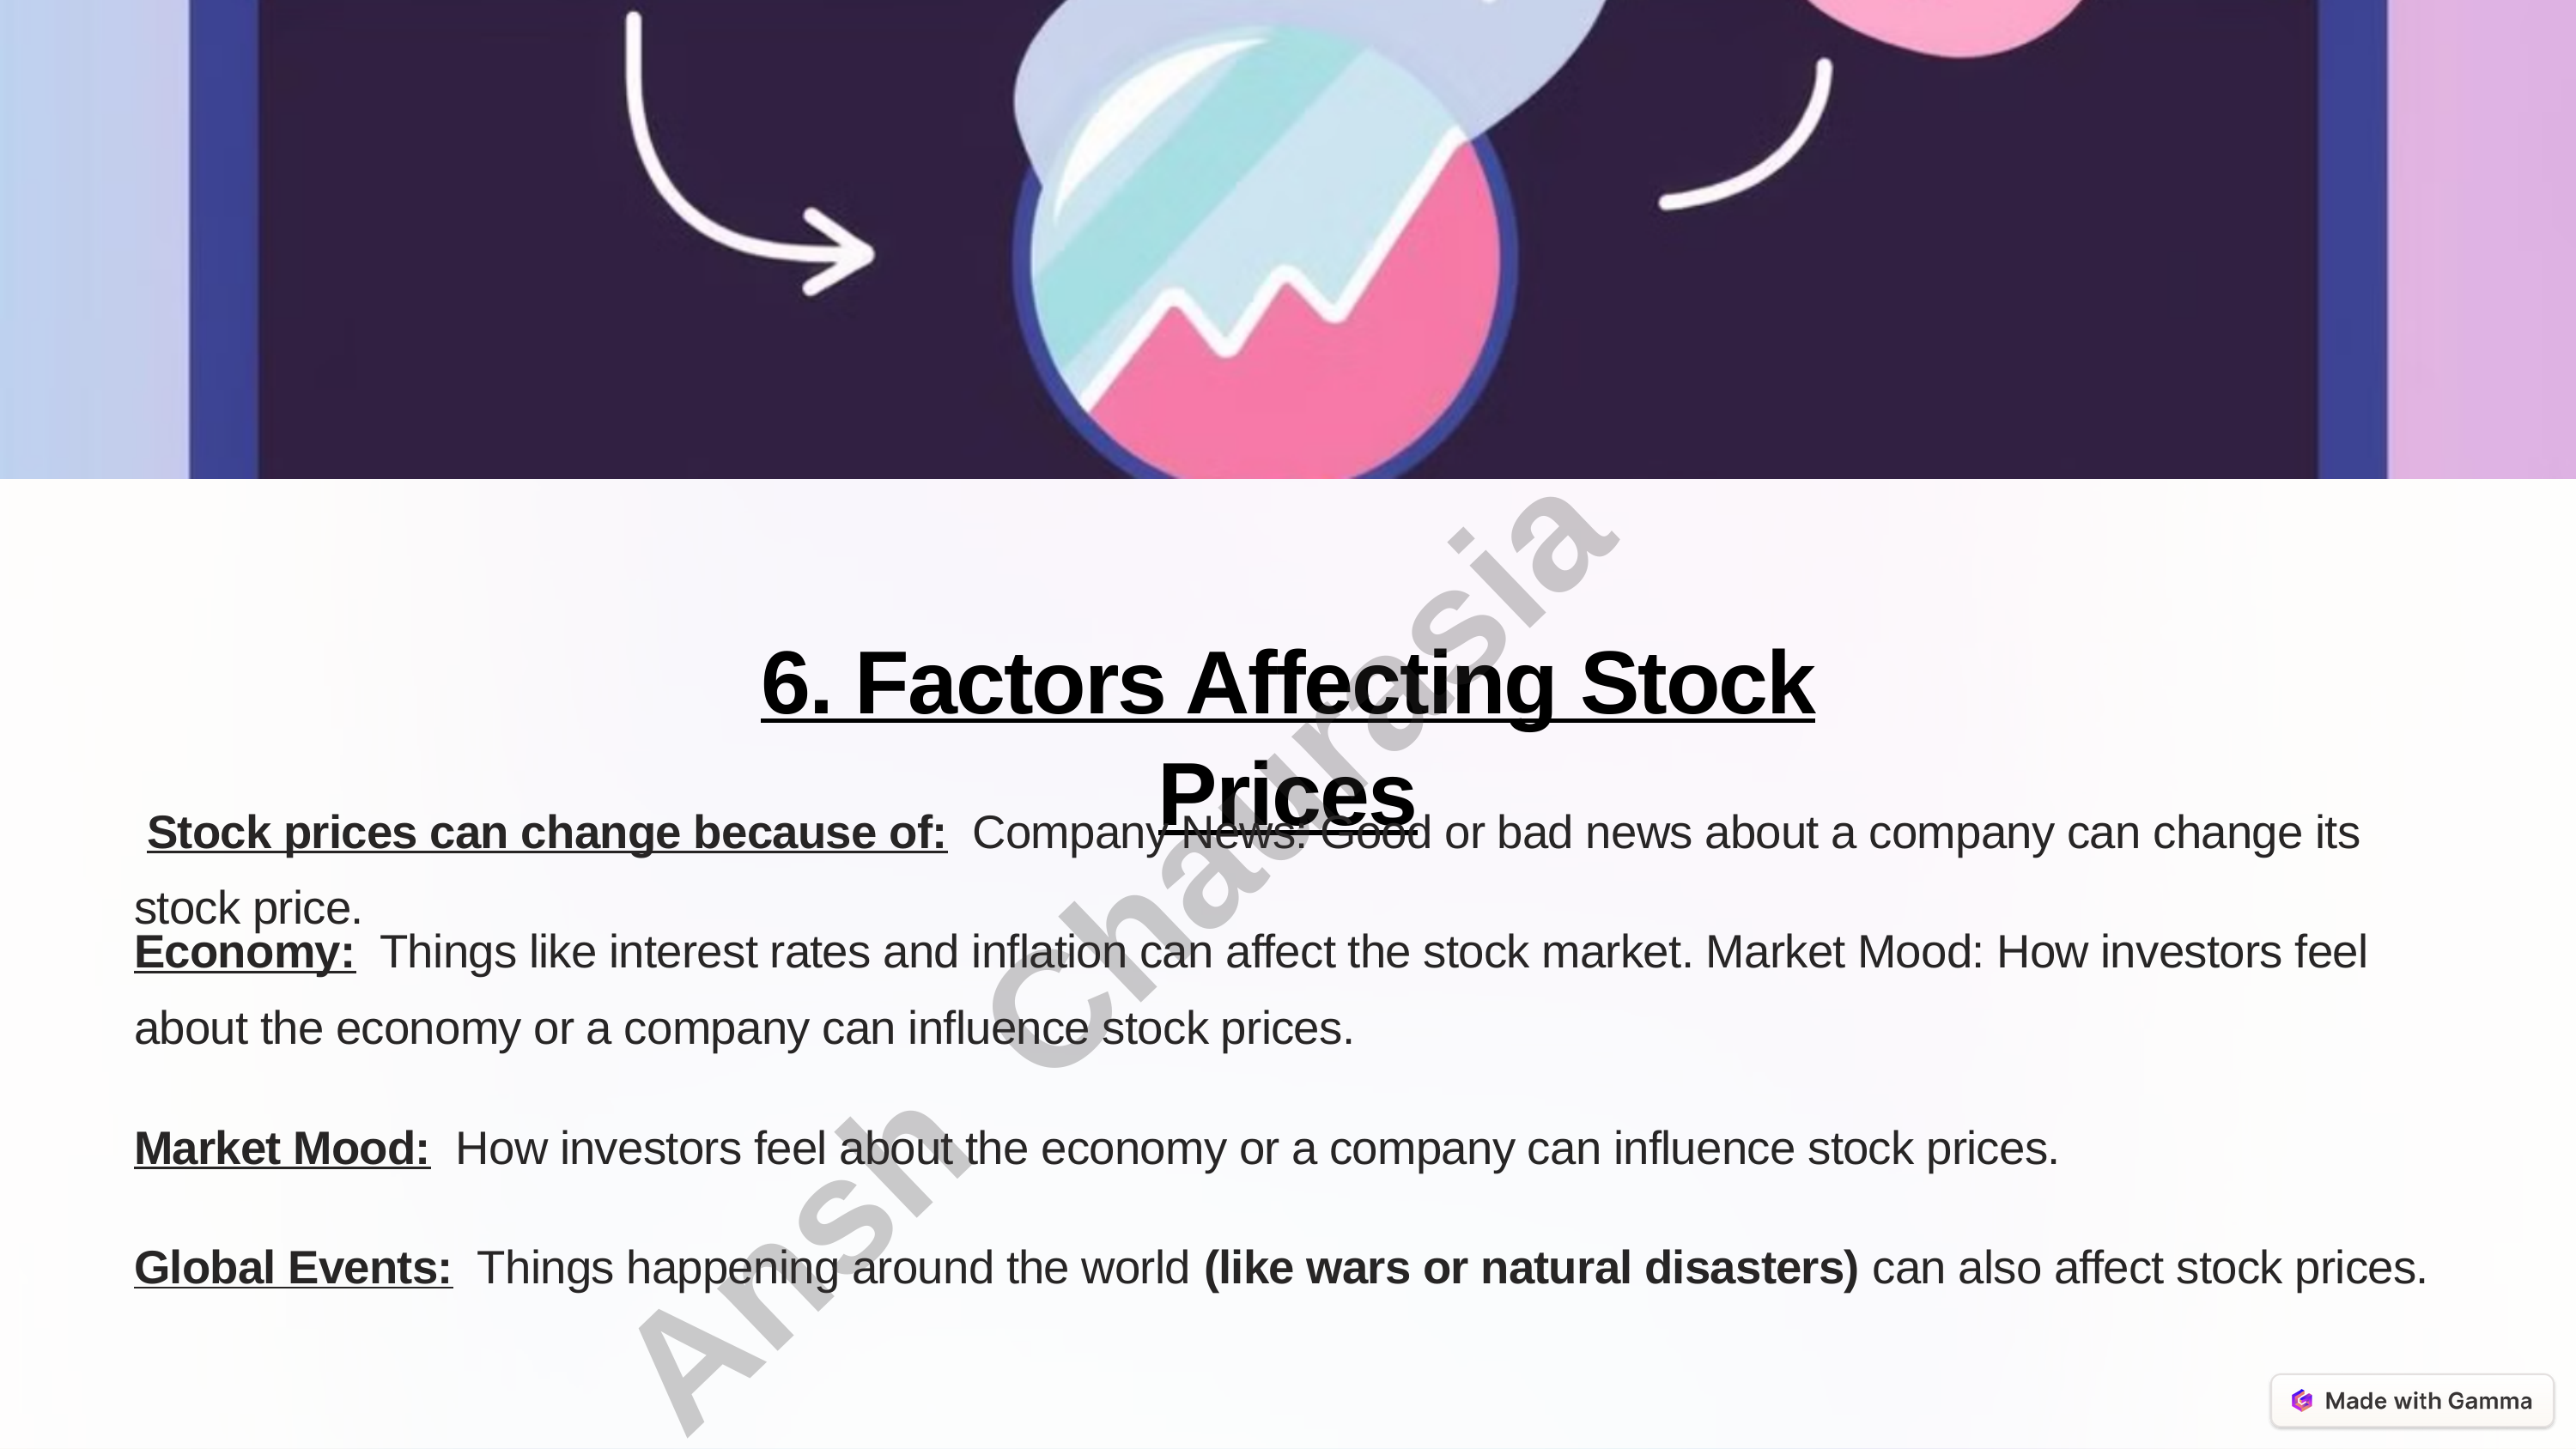

6. Factors Affecting Stock Prices

 Stock prices can change because of:  Company News: Good or bad news about a company can change its stock price.
Ansh  Chaurasia

Economy:  Things like interest rates and inflation can affect the stock market. Market Mood: How investors feel about the economy or a company can influence stock prices.

Market Mood:  How investors feel about the economy or a company can influence stock prices.

Global Events:  Things happening around the world (like wars or natural disasters) can also affect stock prices.